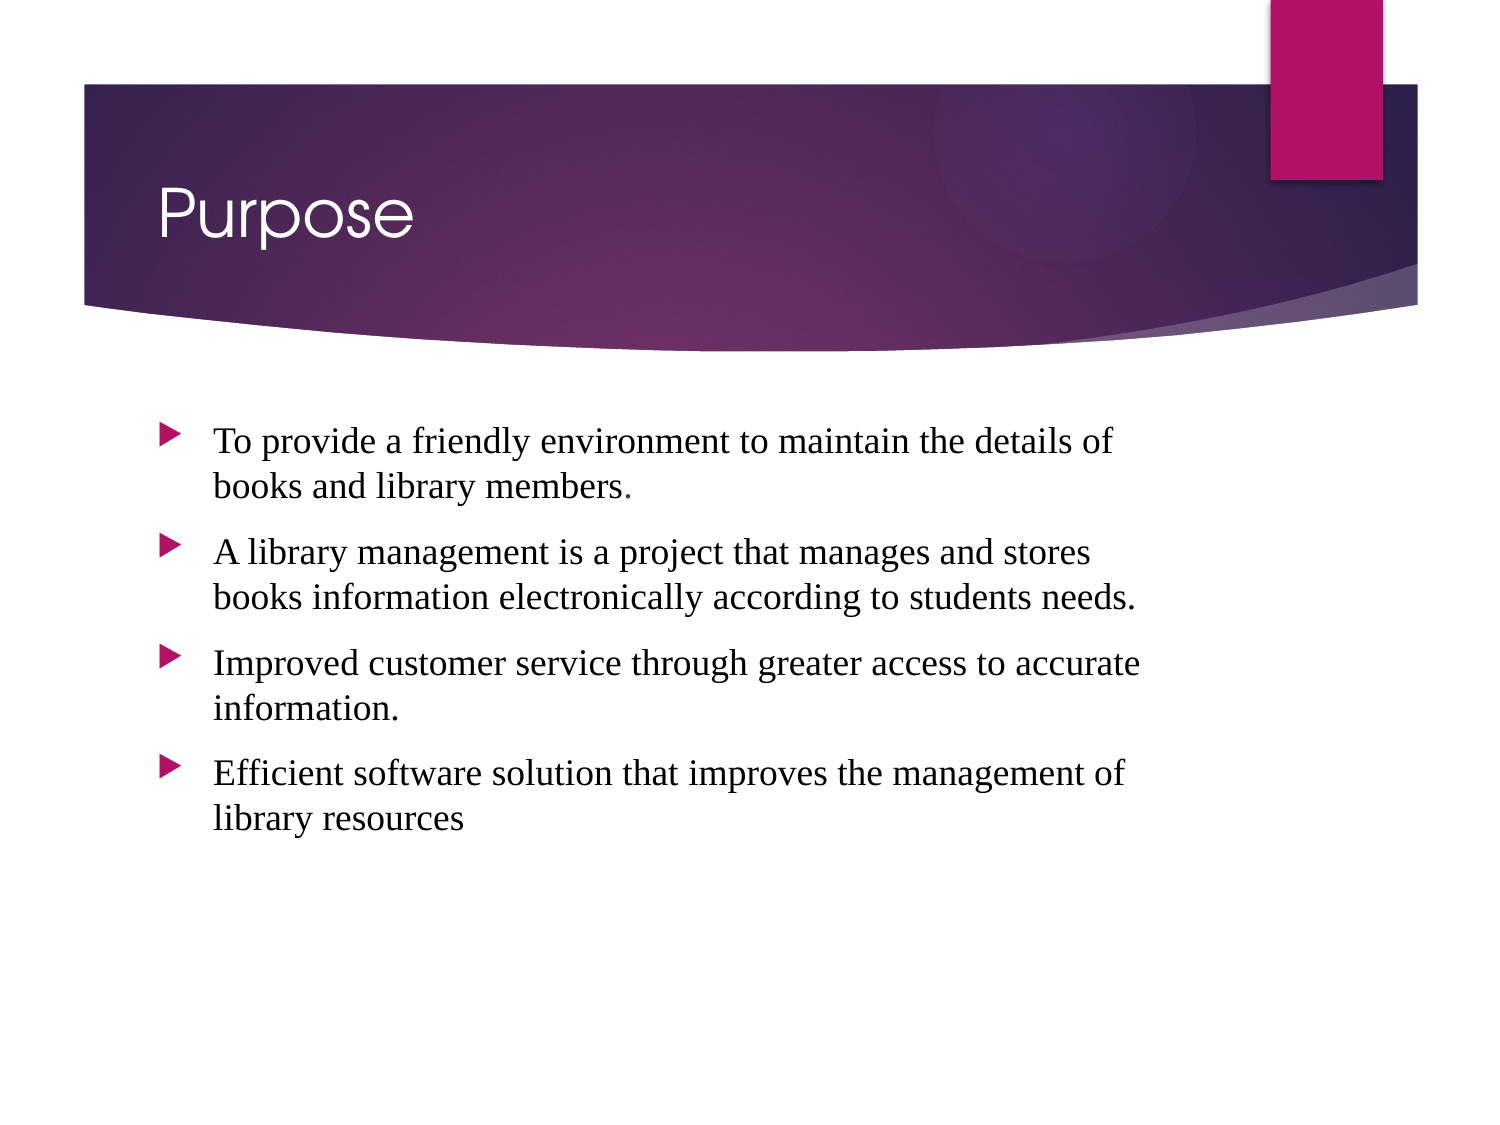

# Purpose
To provide a friendly environment to maintain the details of books and library members.
A library management is a project that manages and stores books information electronically according to students needs.
Improved customer service through greater access to accurate information.
Efficient software solution that improves the management of library resources